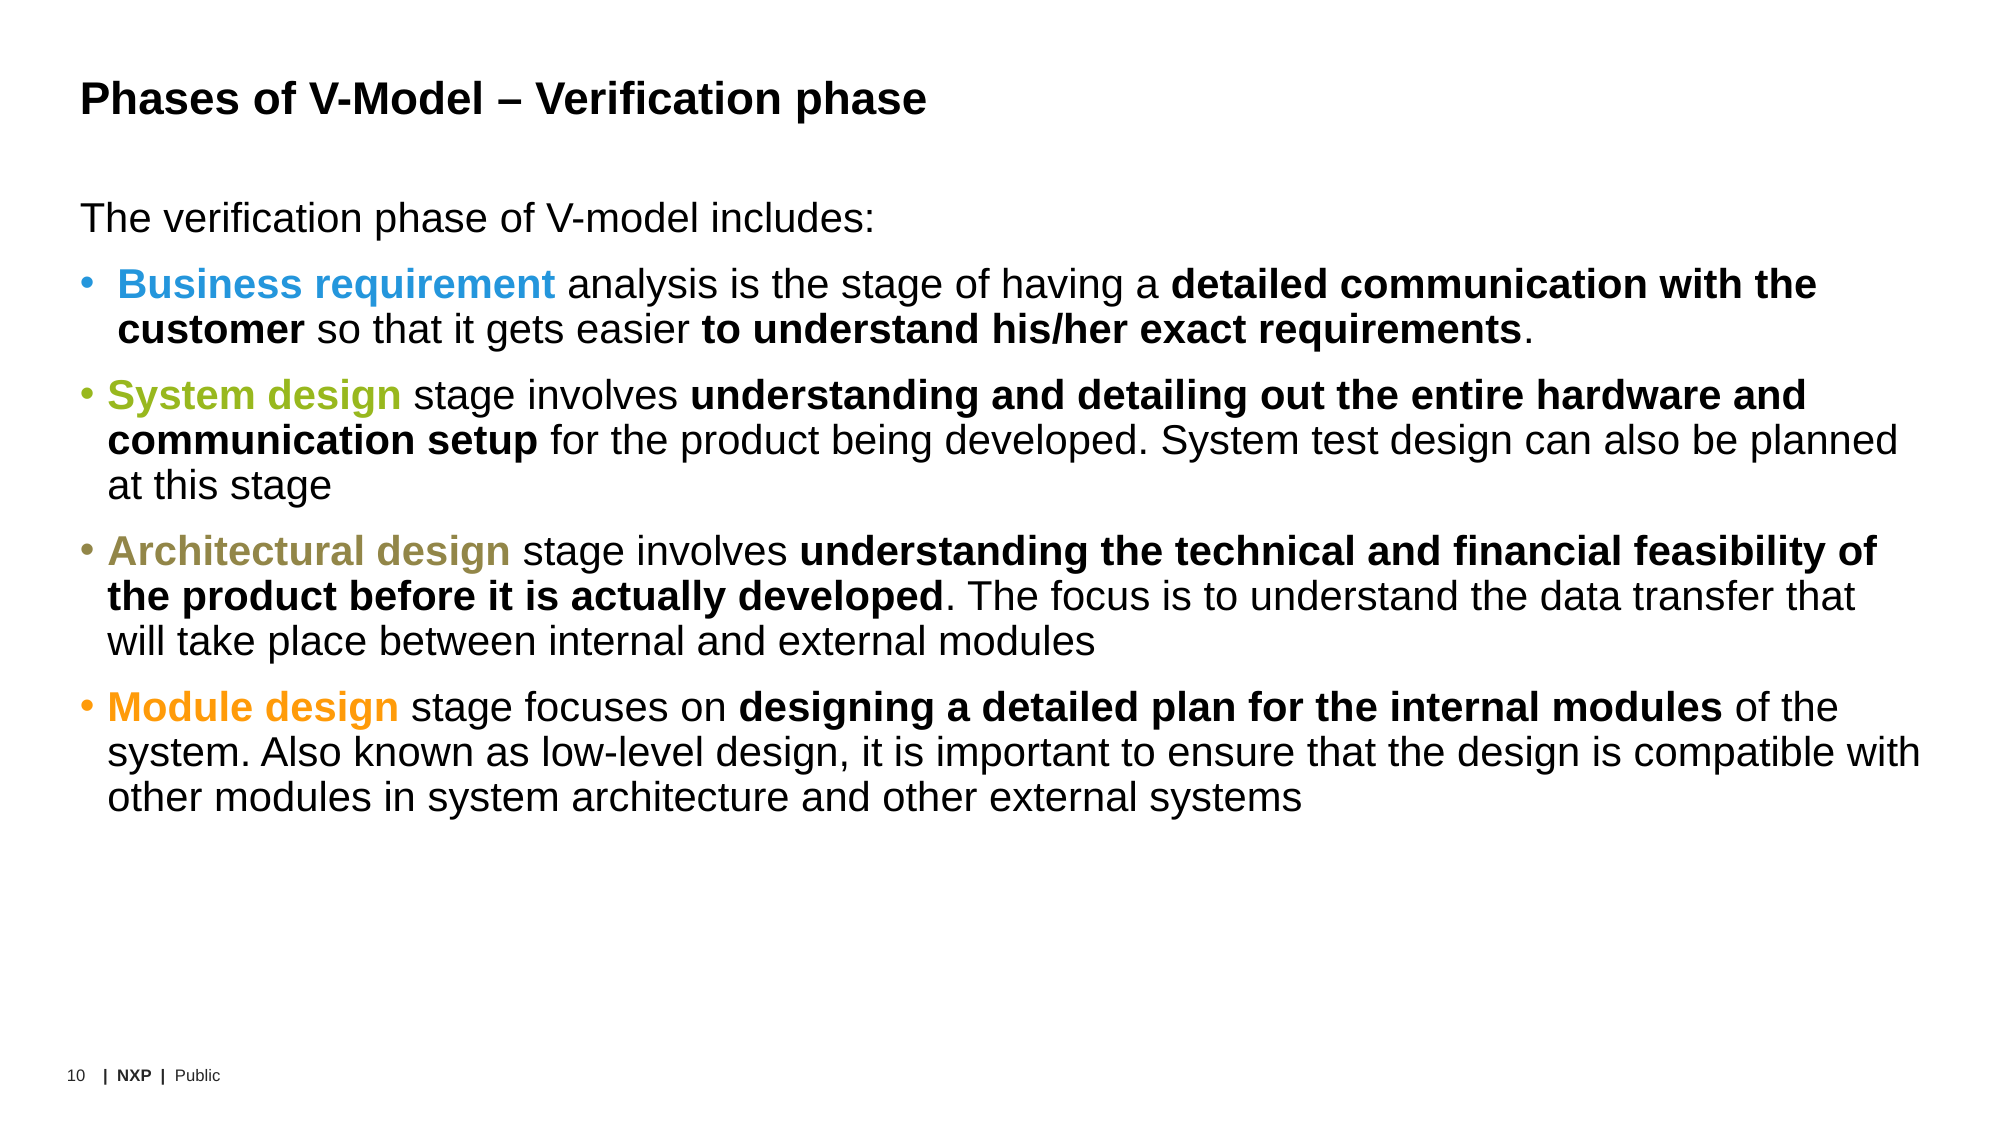

# Phases of V-Model – Verification phase
The verification phase of V-model includes:
Business requirement analysis is the stage of having a detailed communication with the customer so that it gets easier to understand his/her exact requirements.
System design stage involves understanding and detailing out the entire hardware and communication setup for the product being developed. System test design can also be planned at this stage
Architectural design stage involves understanding the technical and financial feasibility of the product before it is actually developed. The focus is to understand the data transfer that will take place between internal and external modules
Module design stage focuses on designing a detailed plan for the internal modules of the system. Also known as low-level design, it is important to ensure that the design is compatible with other modules in system architecture and other external systems